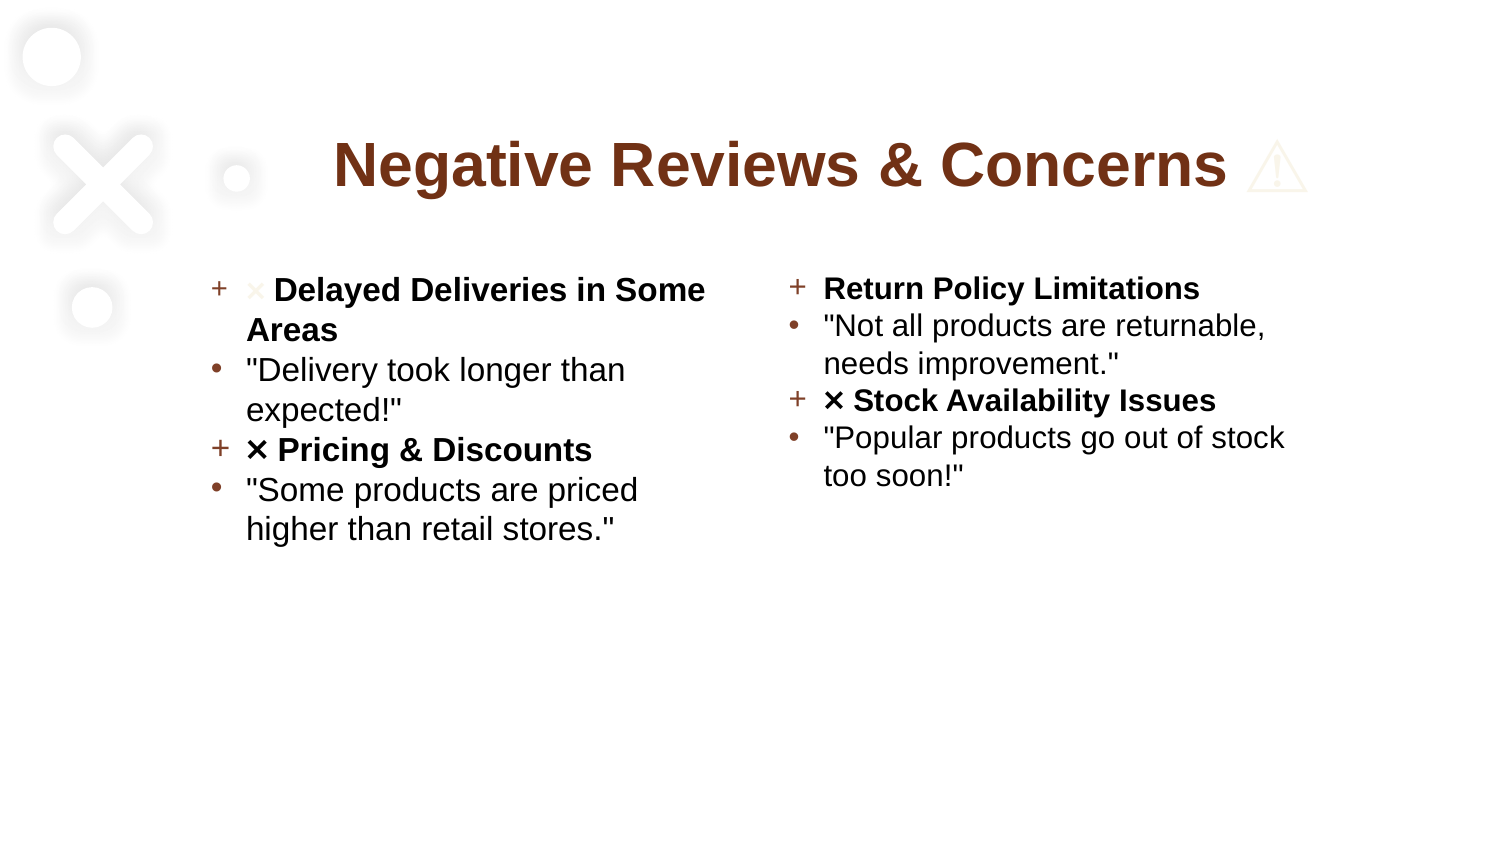

# Negative Reviews & Concerns ⚠️
❌ Delayed Deliveries in Some Areas
"Delivery took longer than expected!"
❌ Pricing & Discounts
"Some products are priced higher than retail stores."

Return Policy Limitations
"Not all products are returnable, needs improvement."
❌ Stock Availability Issues
"Popular products go out of stock too soon!"